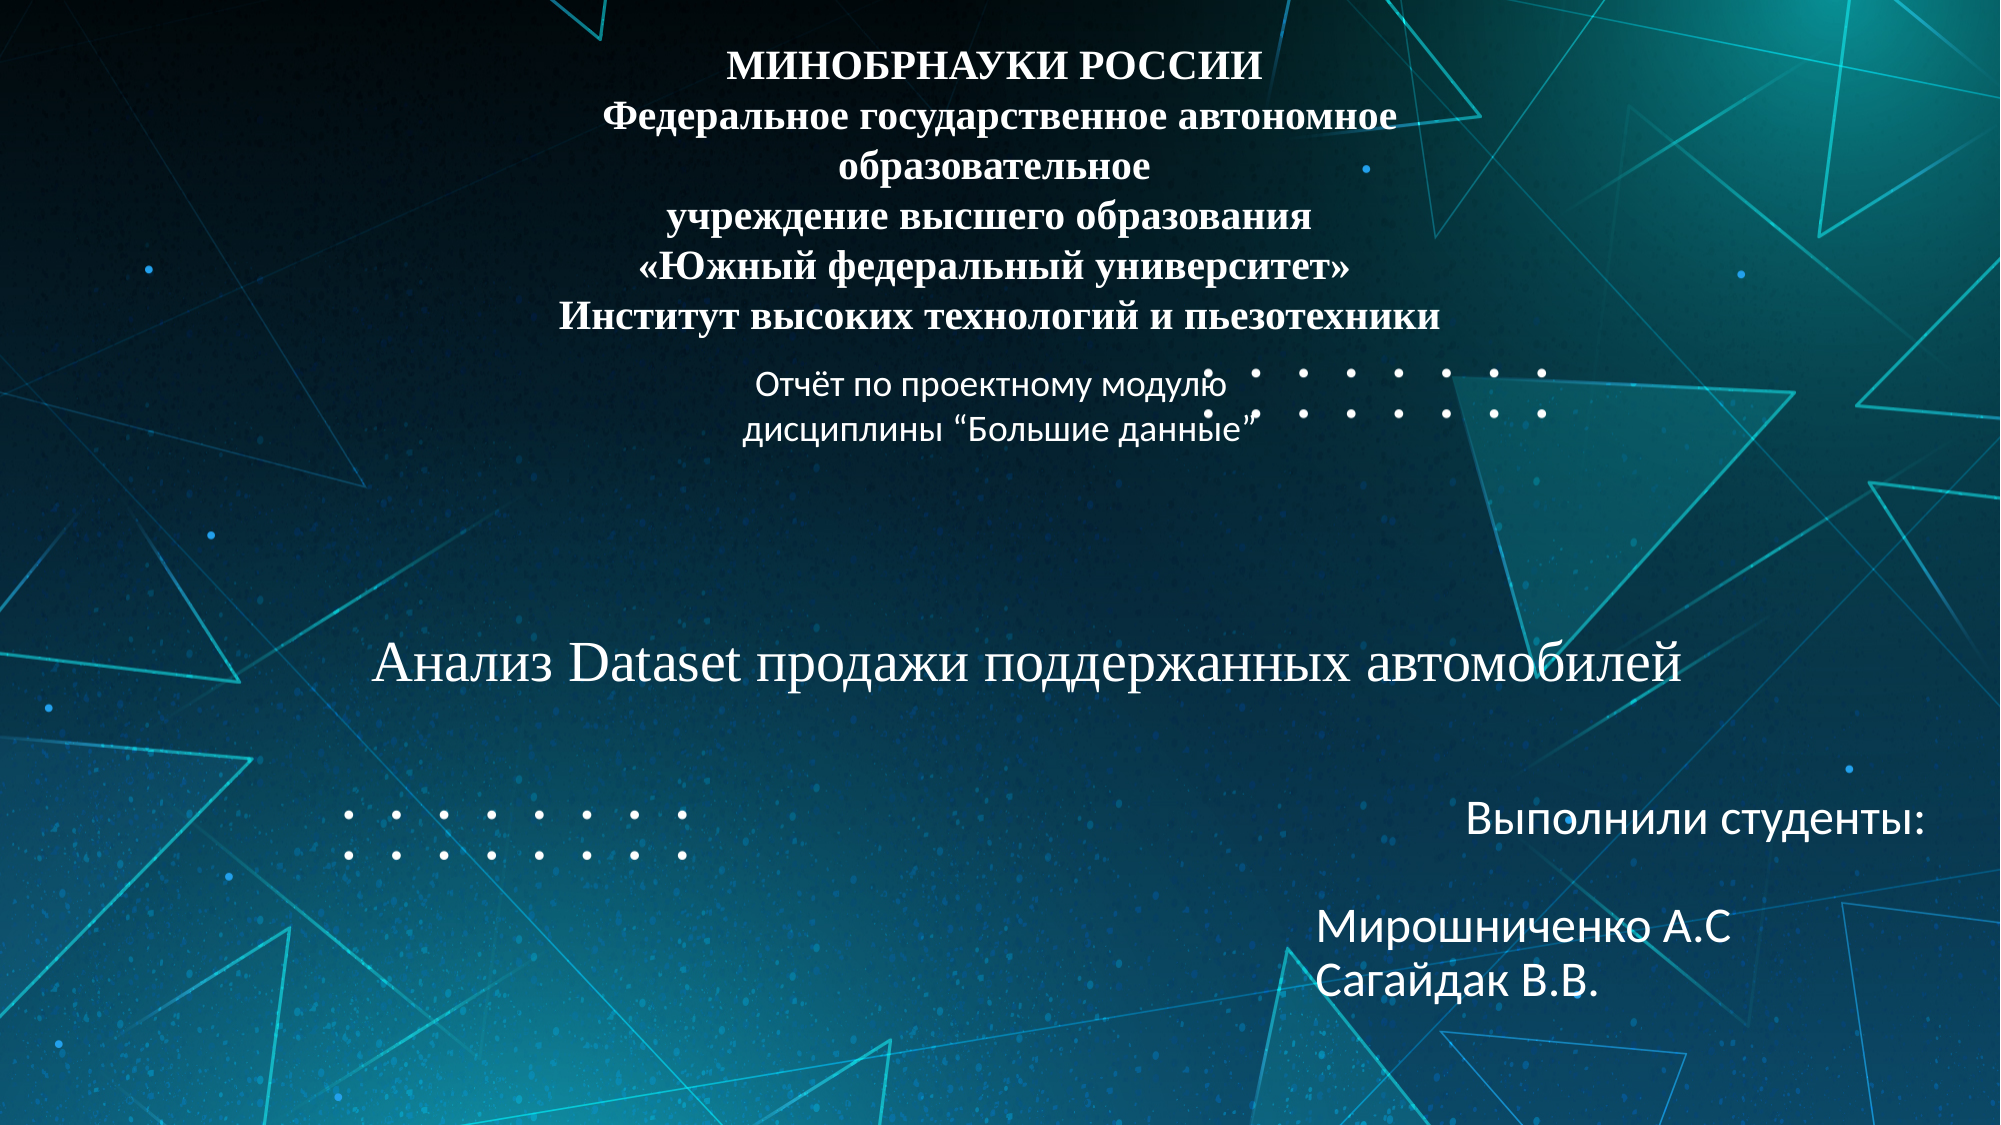

МИНОБРНАУКИ РОССИИ
Федеральное государственное автономное образовательное 
учреждение высшего образования  
«Южный федеральный университет»
Институт высоких технологий и пьезотехники
Отчёт по проектному модулю   дисциплины “Большие данные”

# Анализ Dataset продажи поддержанных автомобилей
	Выполнили студенты:               	Мирошниченко А.С 	Сагайдак В.В.